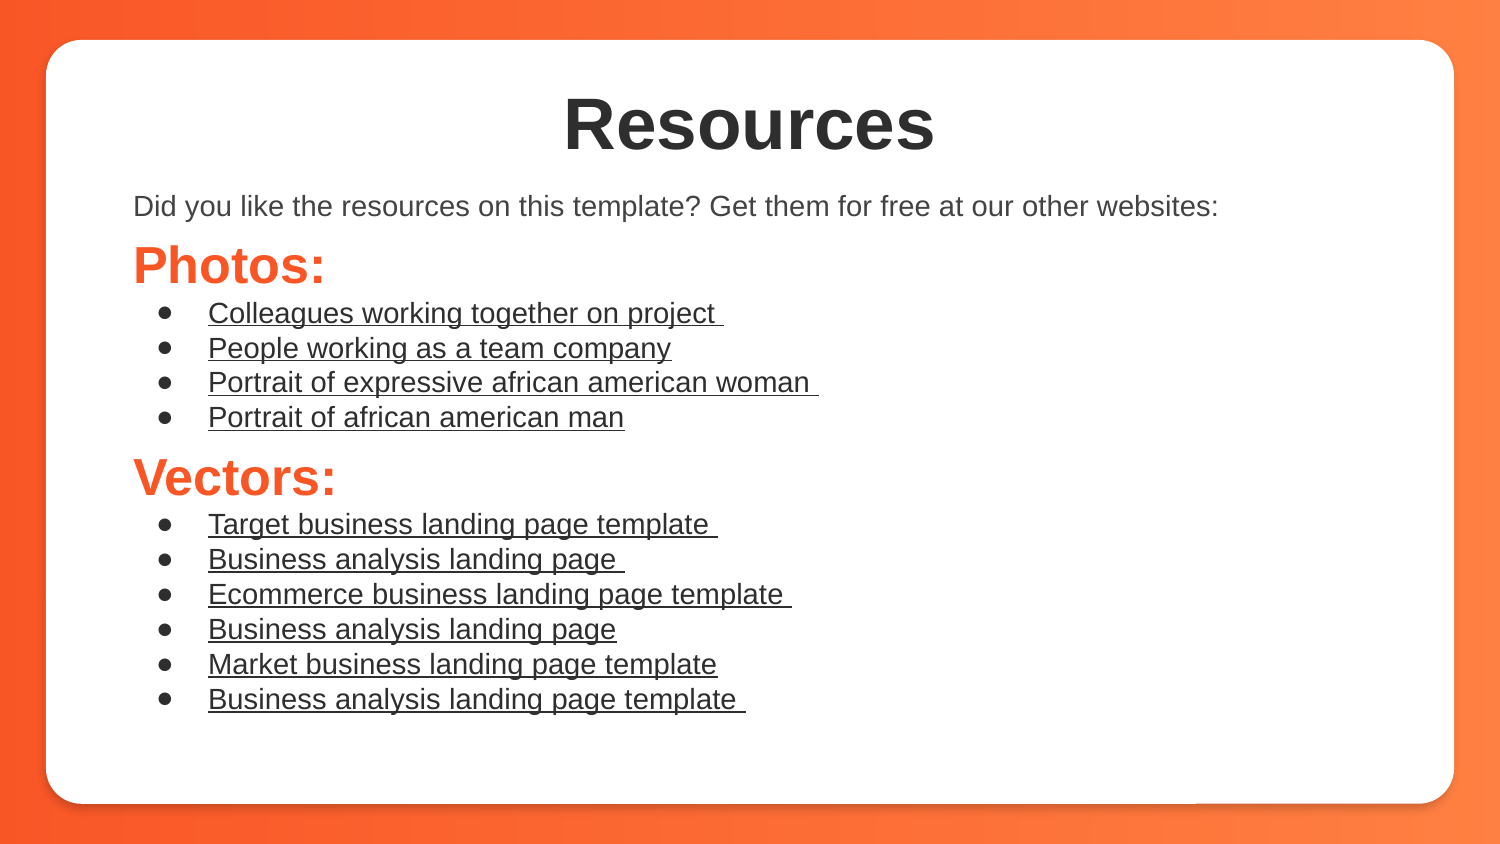

# Resources
Did you like the resources on this template? Get them for free at our other websites:
Photos:
Colleagues working together on project
People working as a team company
Portrait of expressive african american woman
Portrait of african american man
Vectors:
Target business landing page template
Business analysis landing page
Ecommerce business landing page template
Business analysis landing page
Market business landing page template
Business analysis landing page template